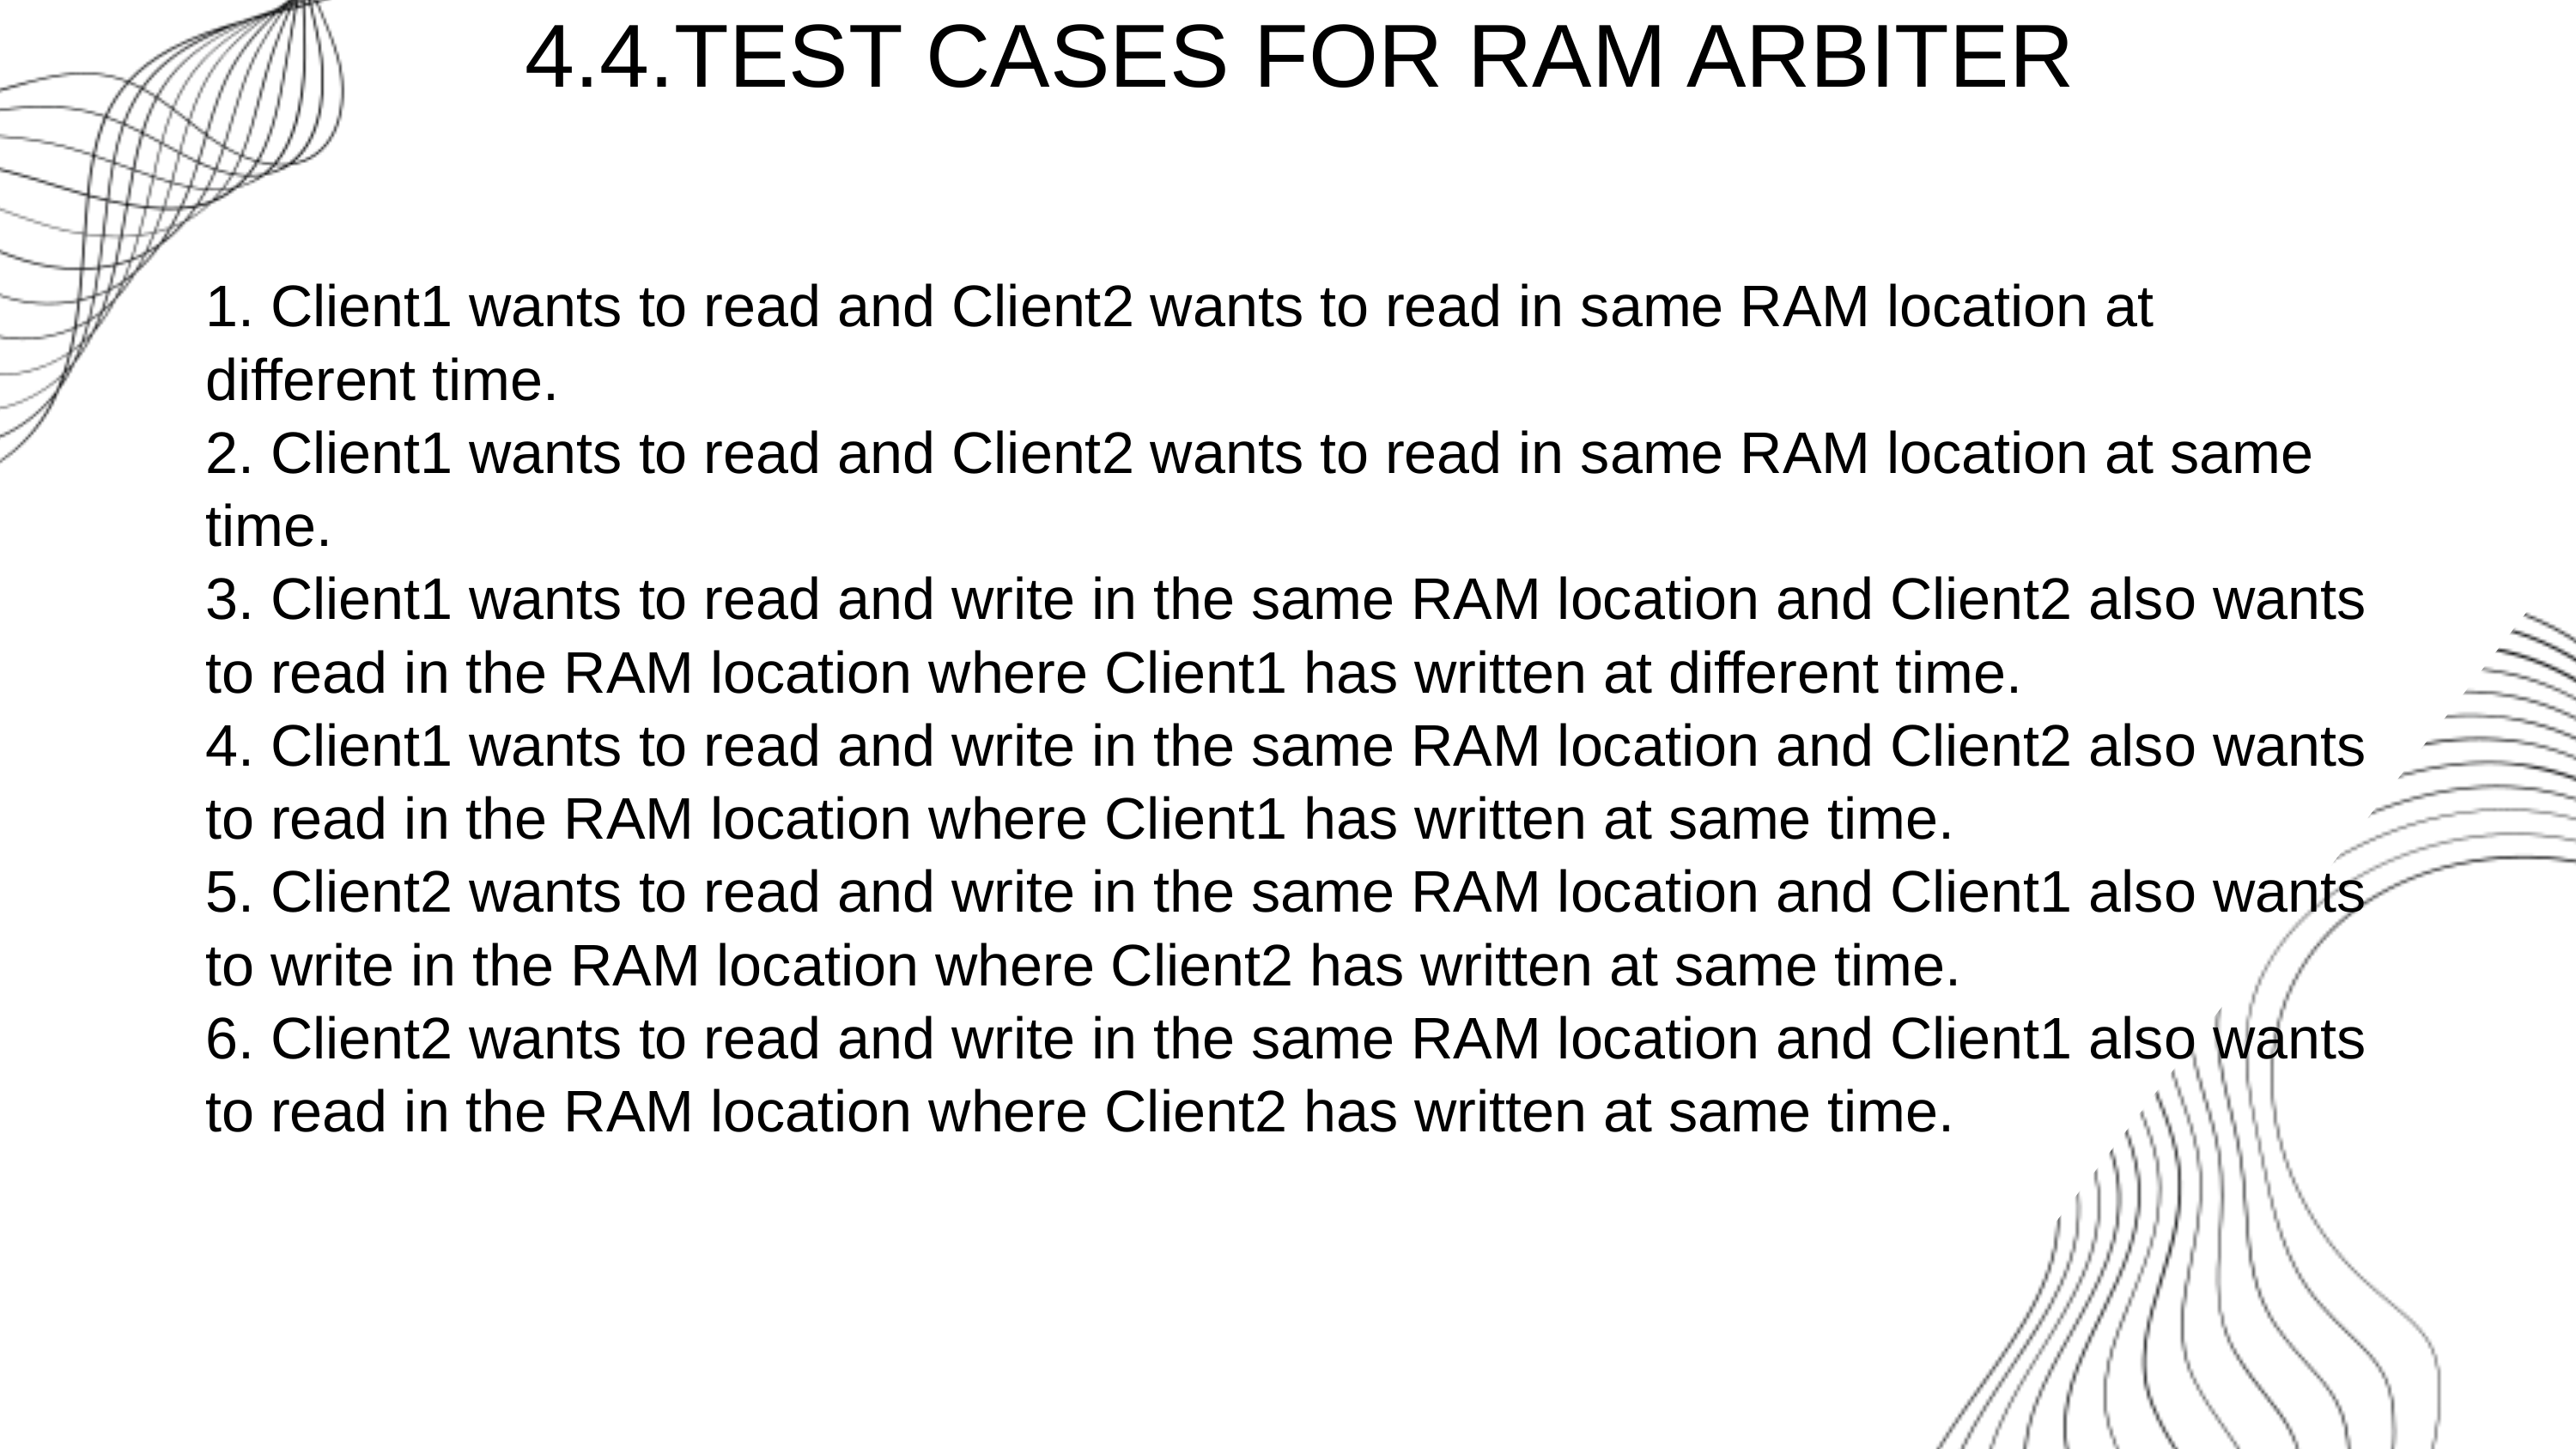

4.4.TEST CASES FOR RAM ARBITER

1. Client1 wants to read and Client2 wants to read in same RAM location at different time.
2. Client1 wants to read and Client2 wants to read in same RAM location at same time.
3. Client1 wants to read and write in the same RAM location and Client2 also wants to read in the RAM location where Client1 has written at different time.
4. Client1 wants to read and write in the same RAM location and Client2 also wants to read in the RAM location where Client1 has written at same time.
5. Client2 wants to read and write in the same RAM location and Client1 also wants to write in the RAM location where Client2 has written at same time.
6. Client2 wants to read and write in the same RAM location and Client1 also wants to read in the RAM location where Client2 has written at same time.